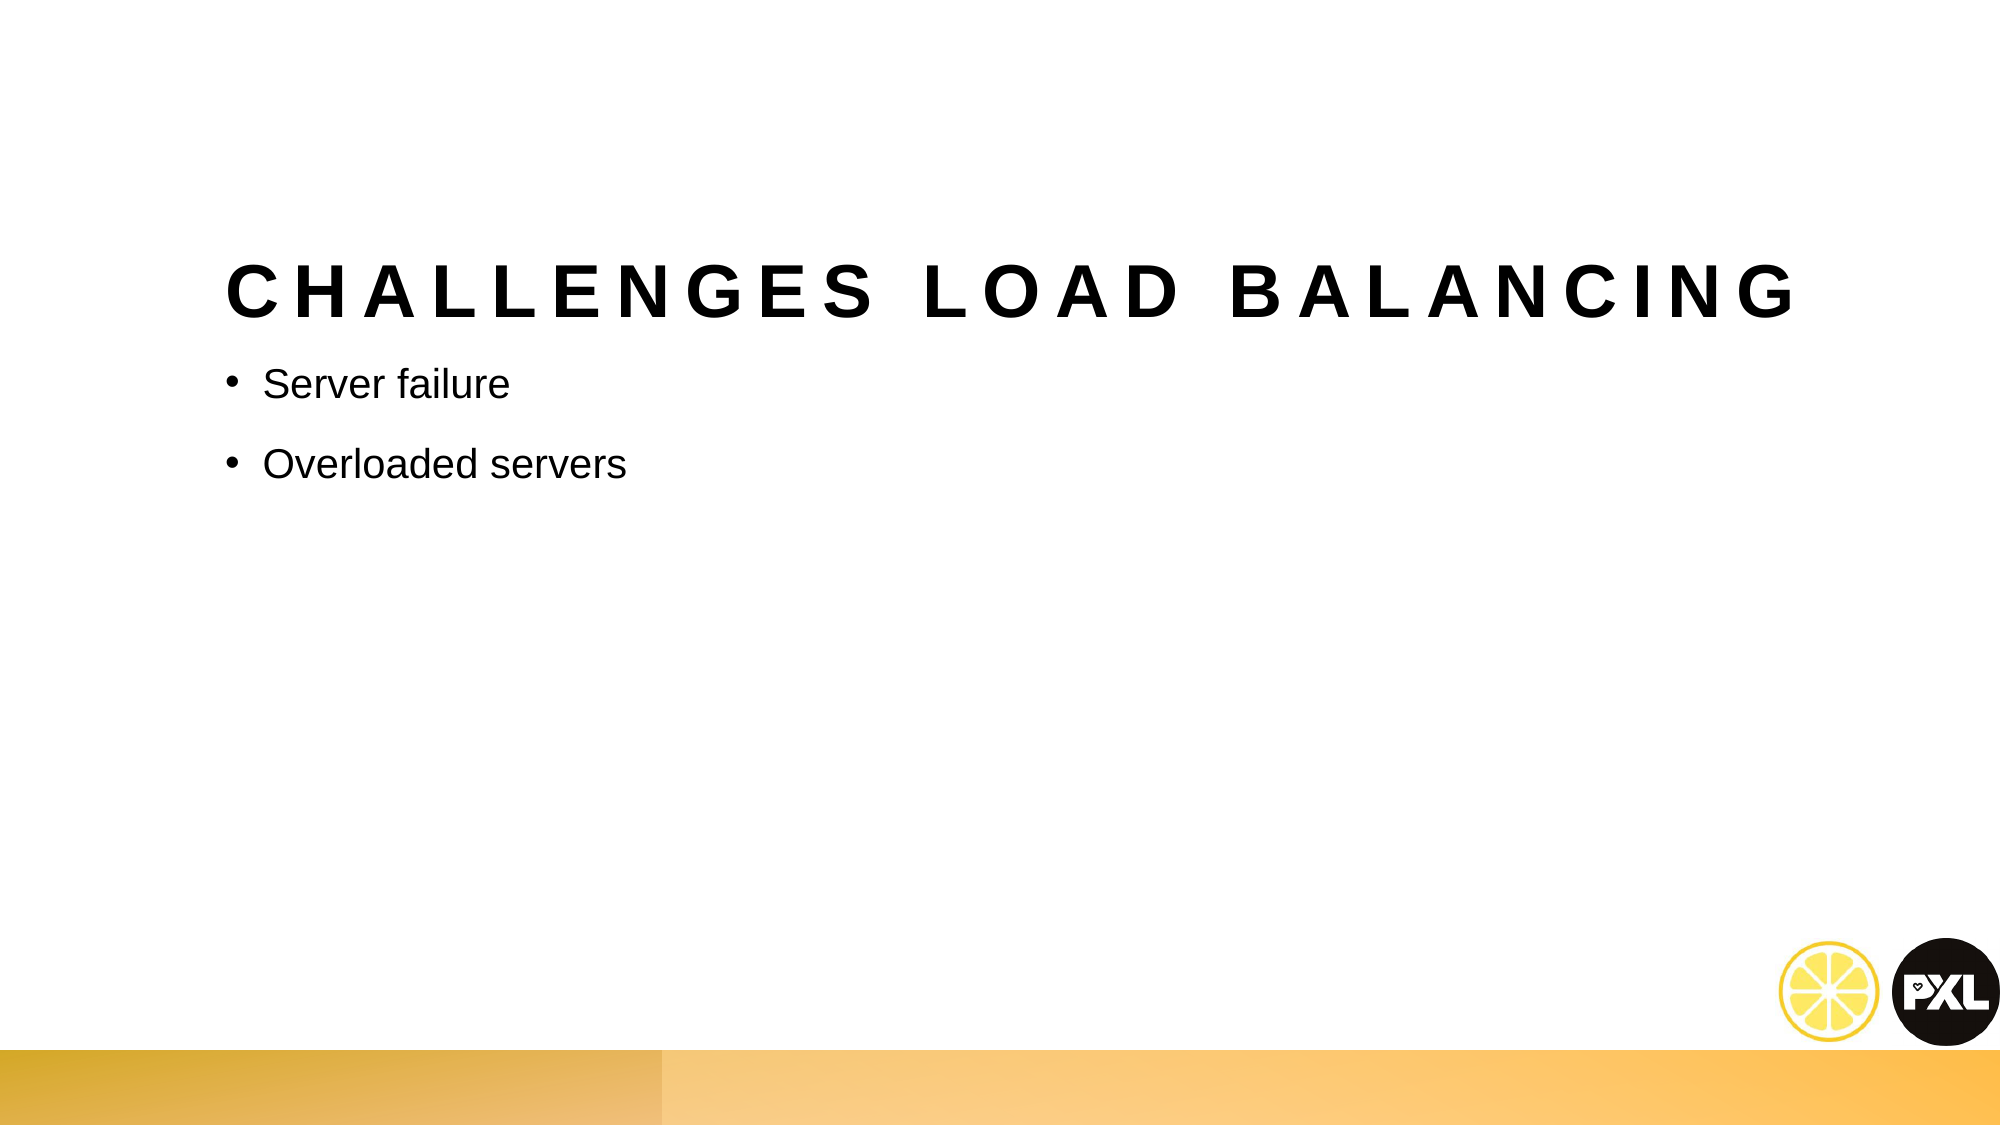

# Challenges Load balancing
Server failure
Overloaded servers